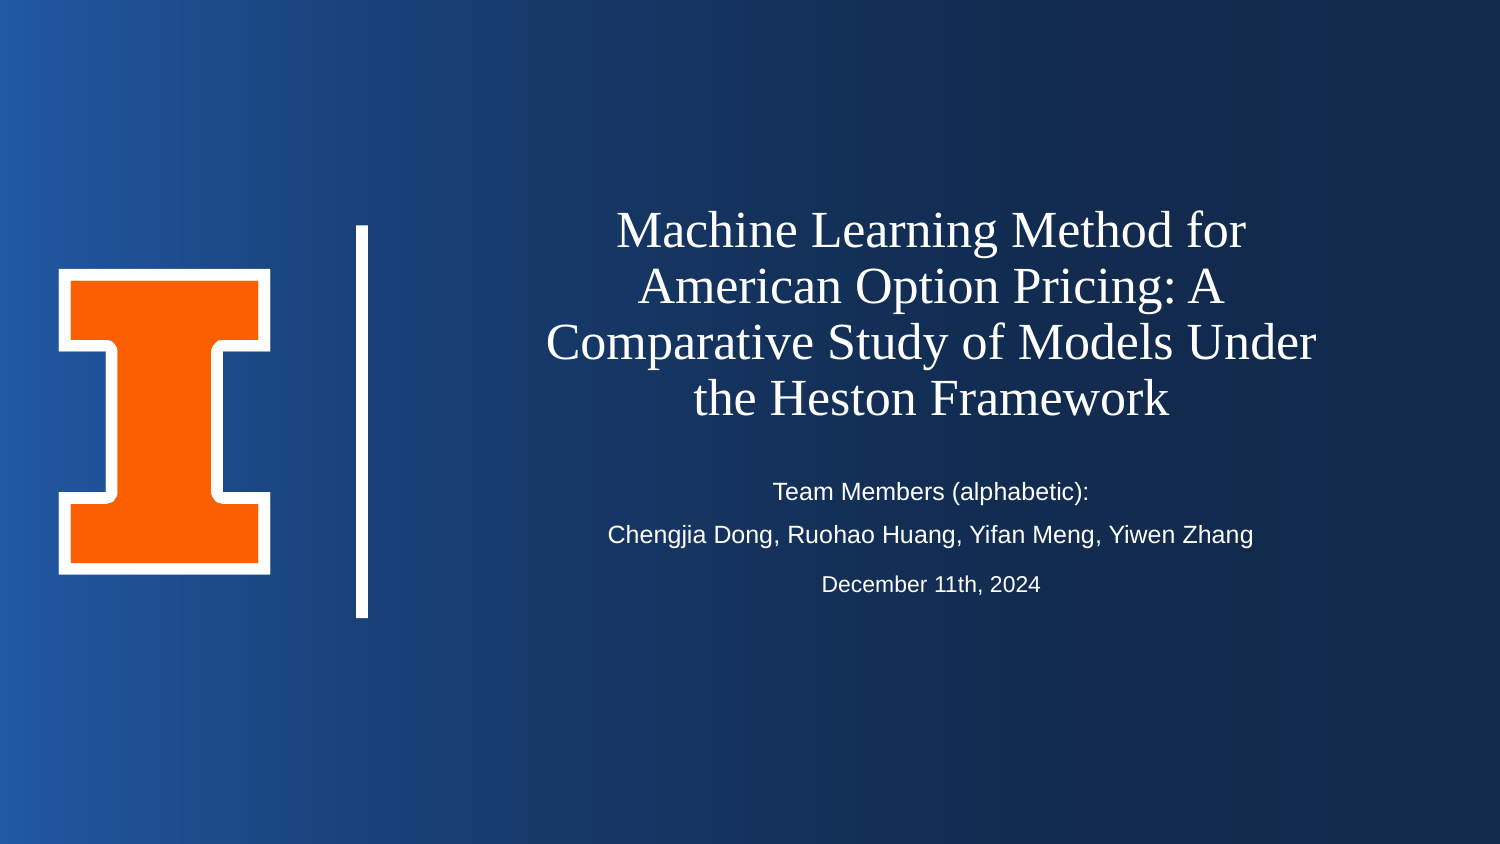

# Machine Learning Method for American Option Pricing: A Comparative Study of Models Under the Heston Framework
Team Members (alphabetic):
Chengjia Dong, Ruohao Huang, Yifan Meng, Yiwen Zhang
December 11th, 2024